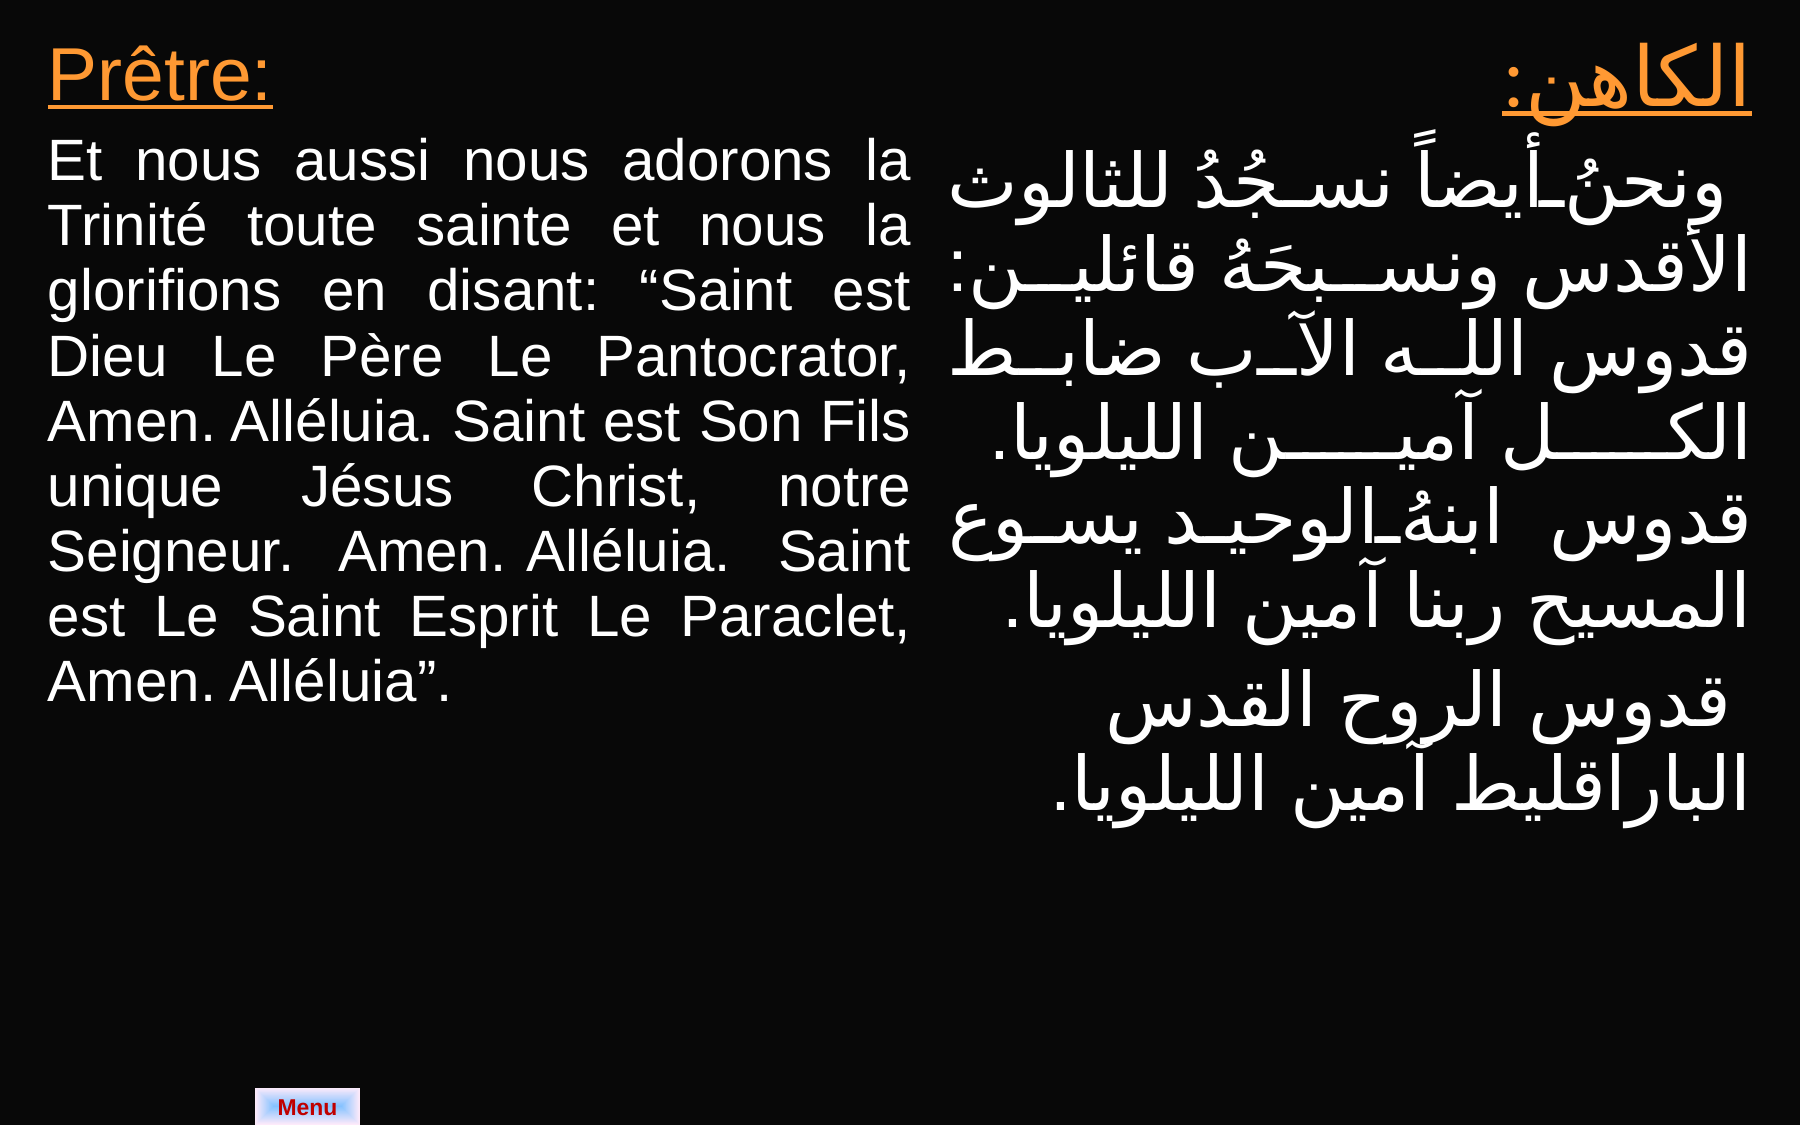

| Prêtre: Et nous aussi nous adorons la Trinité toute sainte et nous la glorifions en disant: “Saint est Dieu Le Père Le Pantocrator, Amen. Alléluia. Saint est Son Fils unique Jésus Christ, notre Seigneur. Amen. Alléluia. Saint est Le Saint Esprit Le Paraclet, Amen. Alléluia”. | الكاهن: ونحنُ أيضاً نسجُدُ للثالوث الأقدس ونسبحَهُ قائلين: قدوس الله الآب ضابط الكل آمين الليلويا. قدوس ابنهُ الوحيد يسوع المسيح ربنا آمين الليلويا. قدوس الروح القدس الباراقليط آمين الليلويا. |
| --- | --- |

Menu